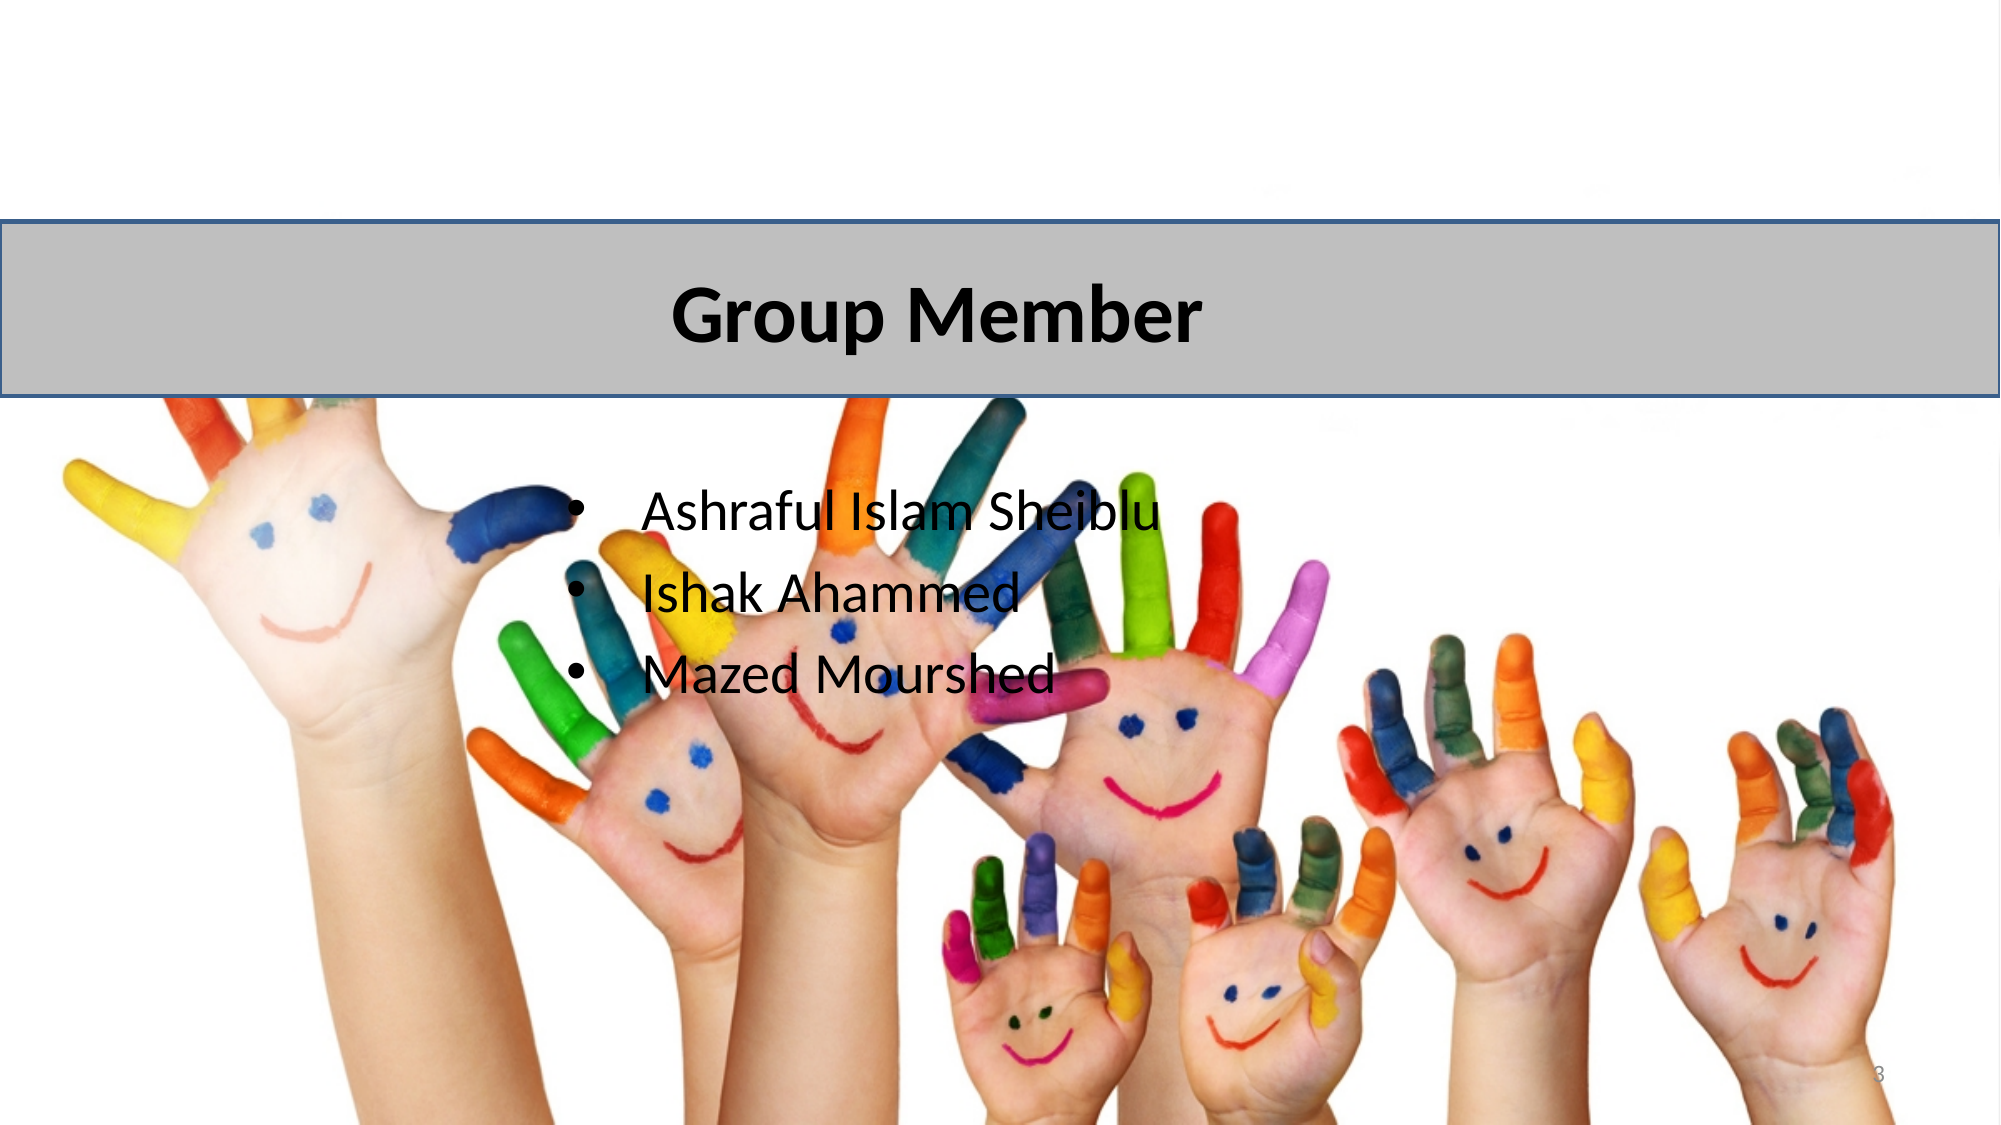

Group Member
Ashraful Islam Sheiblu
Ishak Ahammed
Mazed Mourshed

3